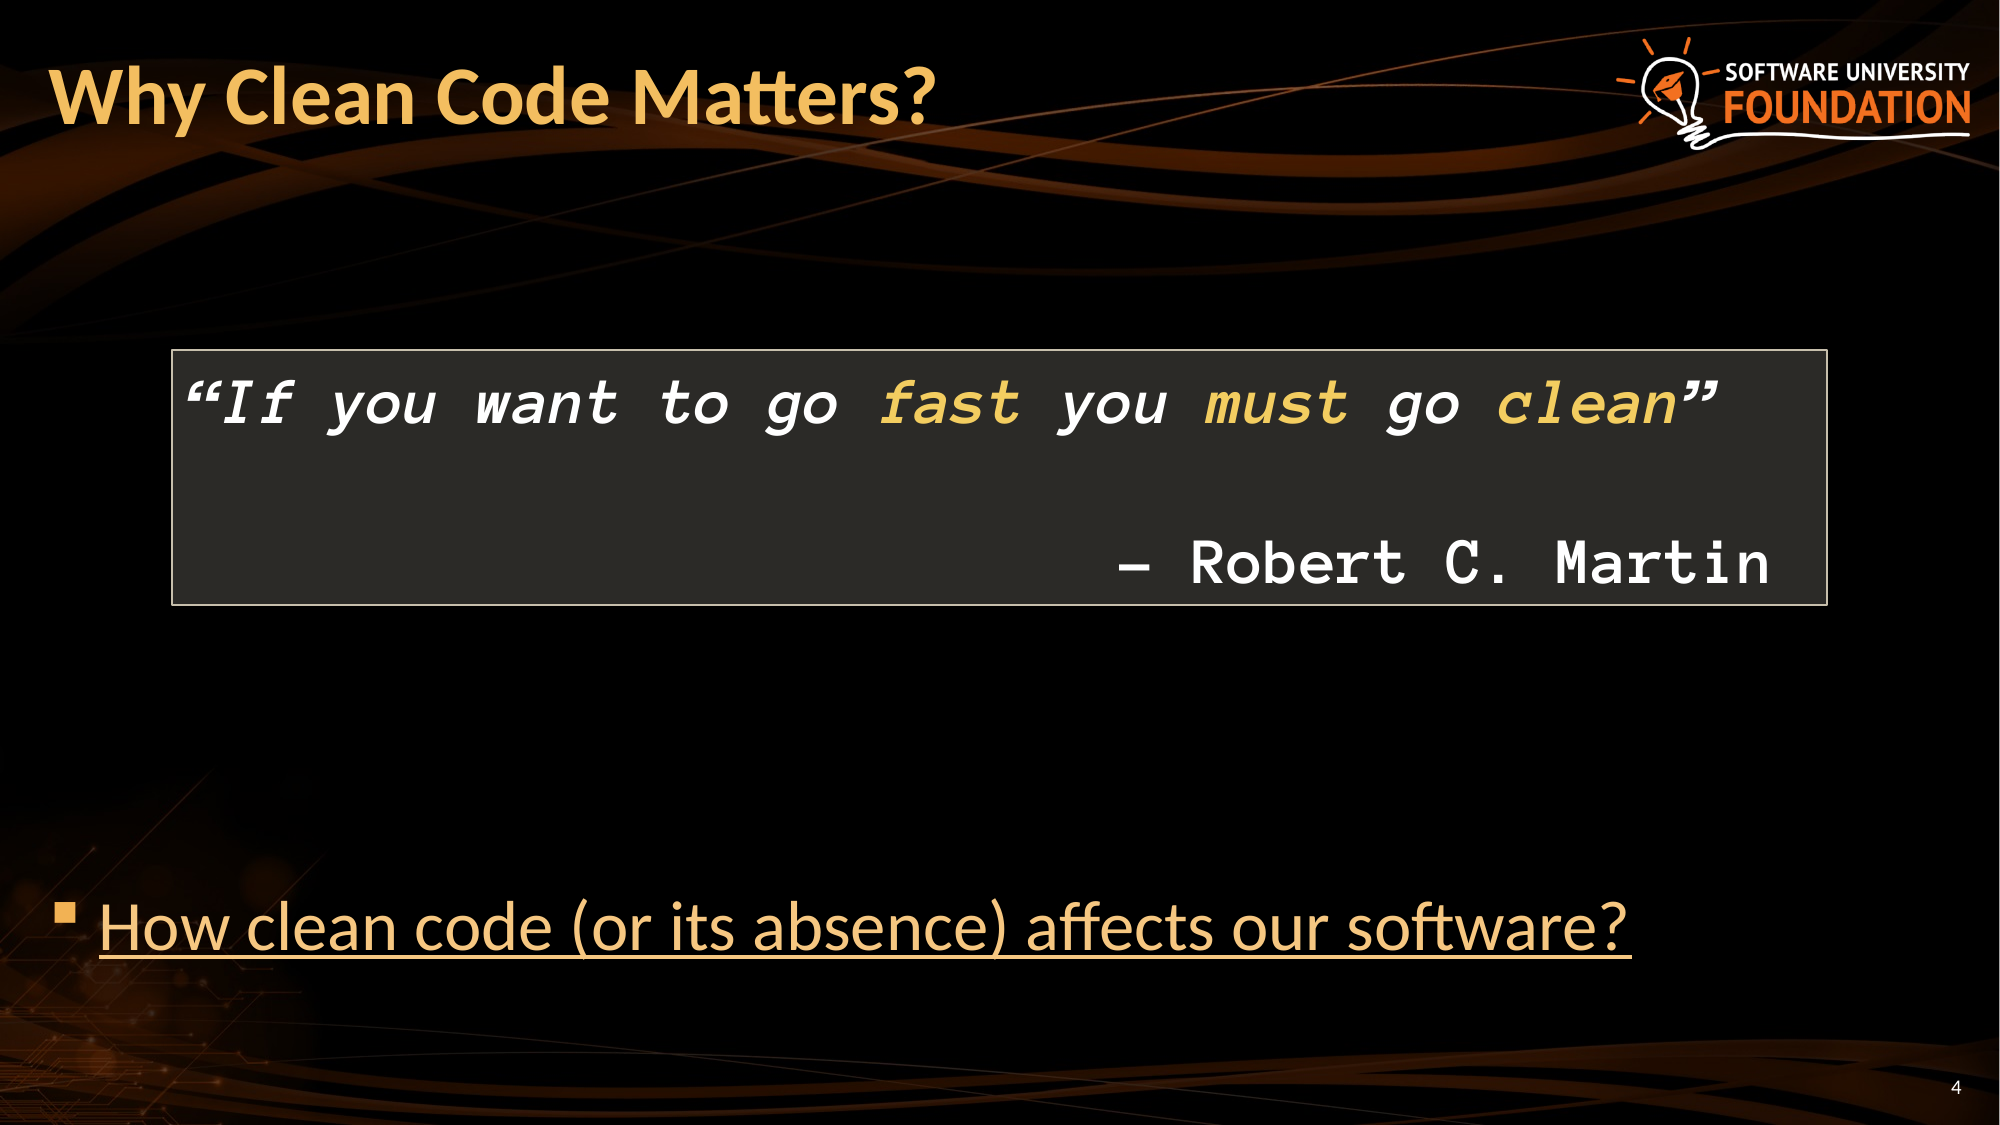

# Why Clean Code Matters?

How clean code (or its absence) affects our software?

“If you want to go fast you must go clean”

 – Robert C. Martin
4